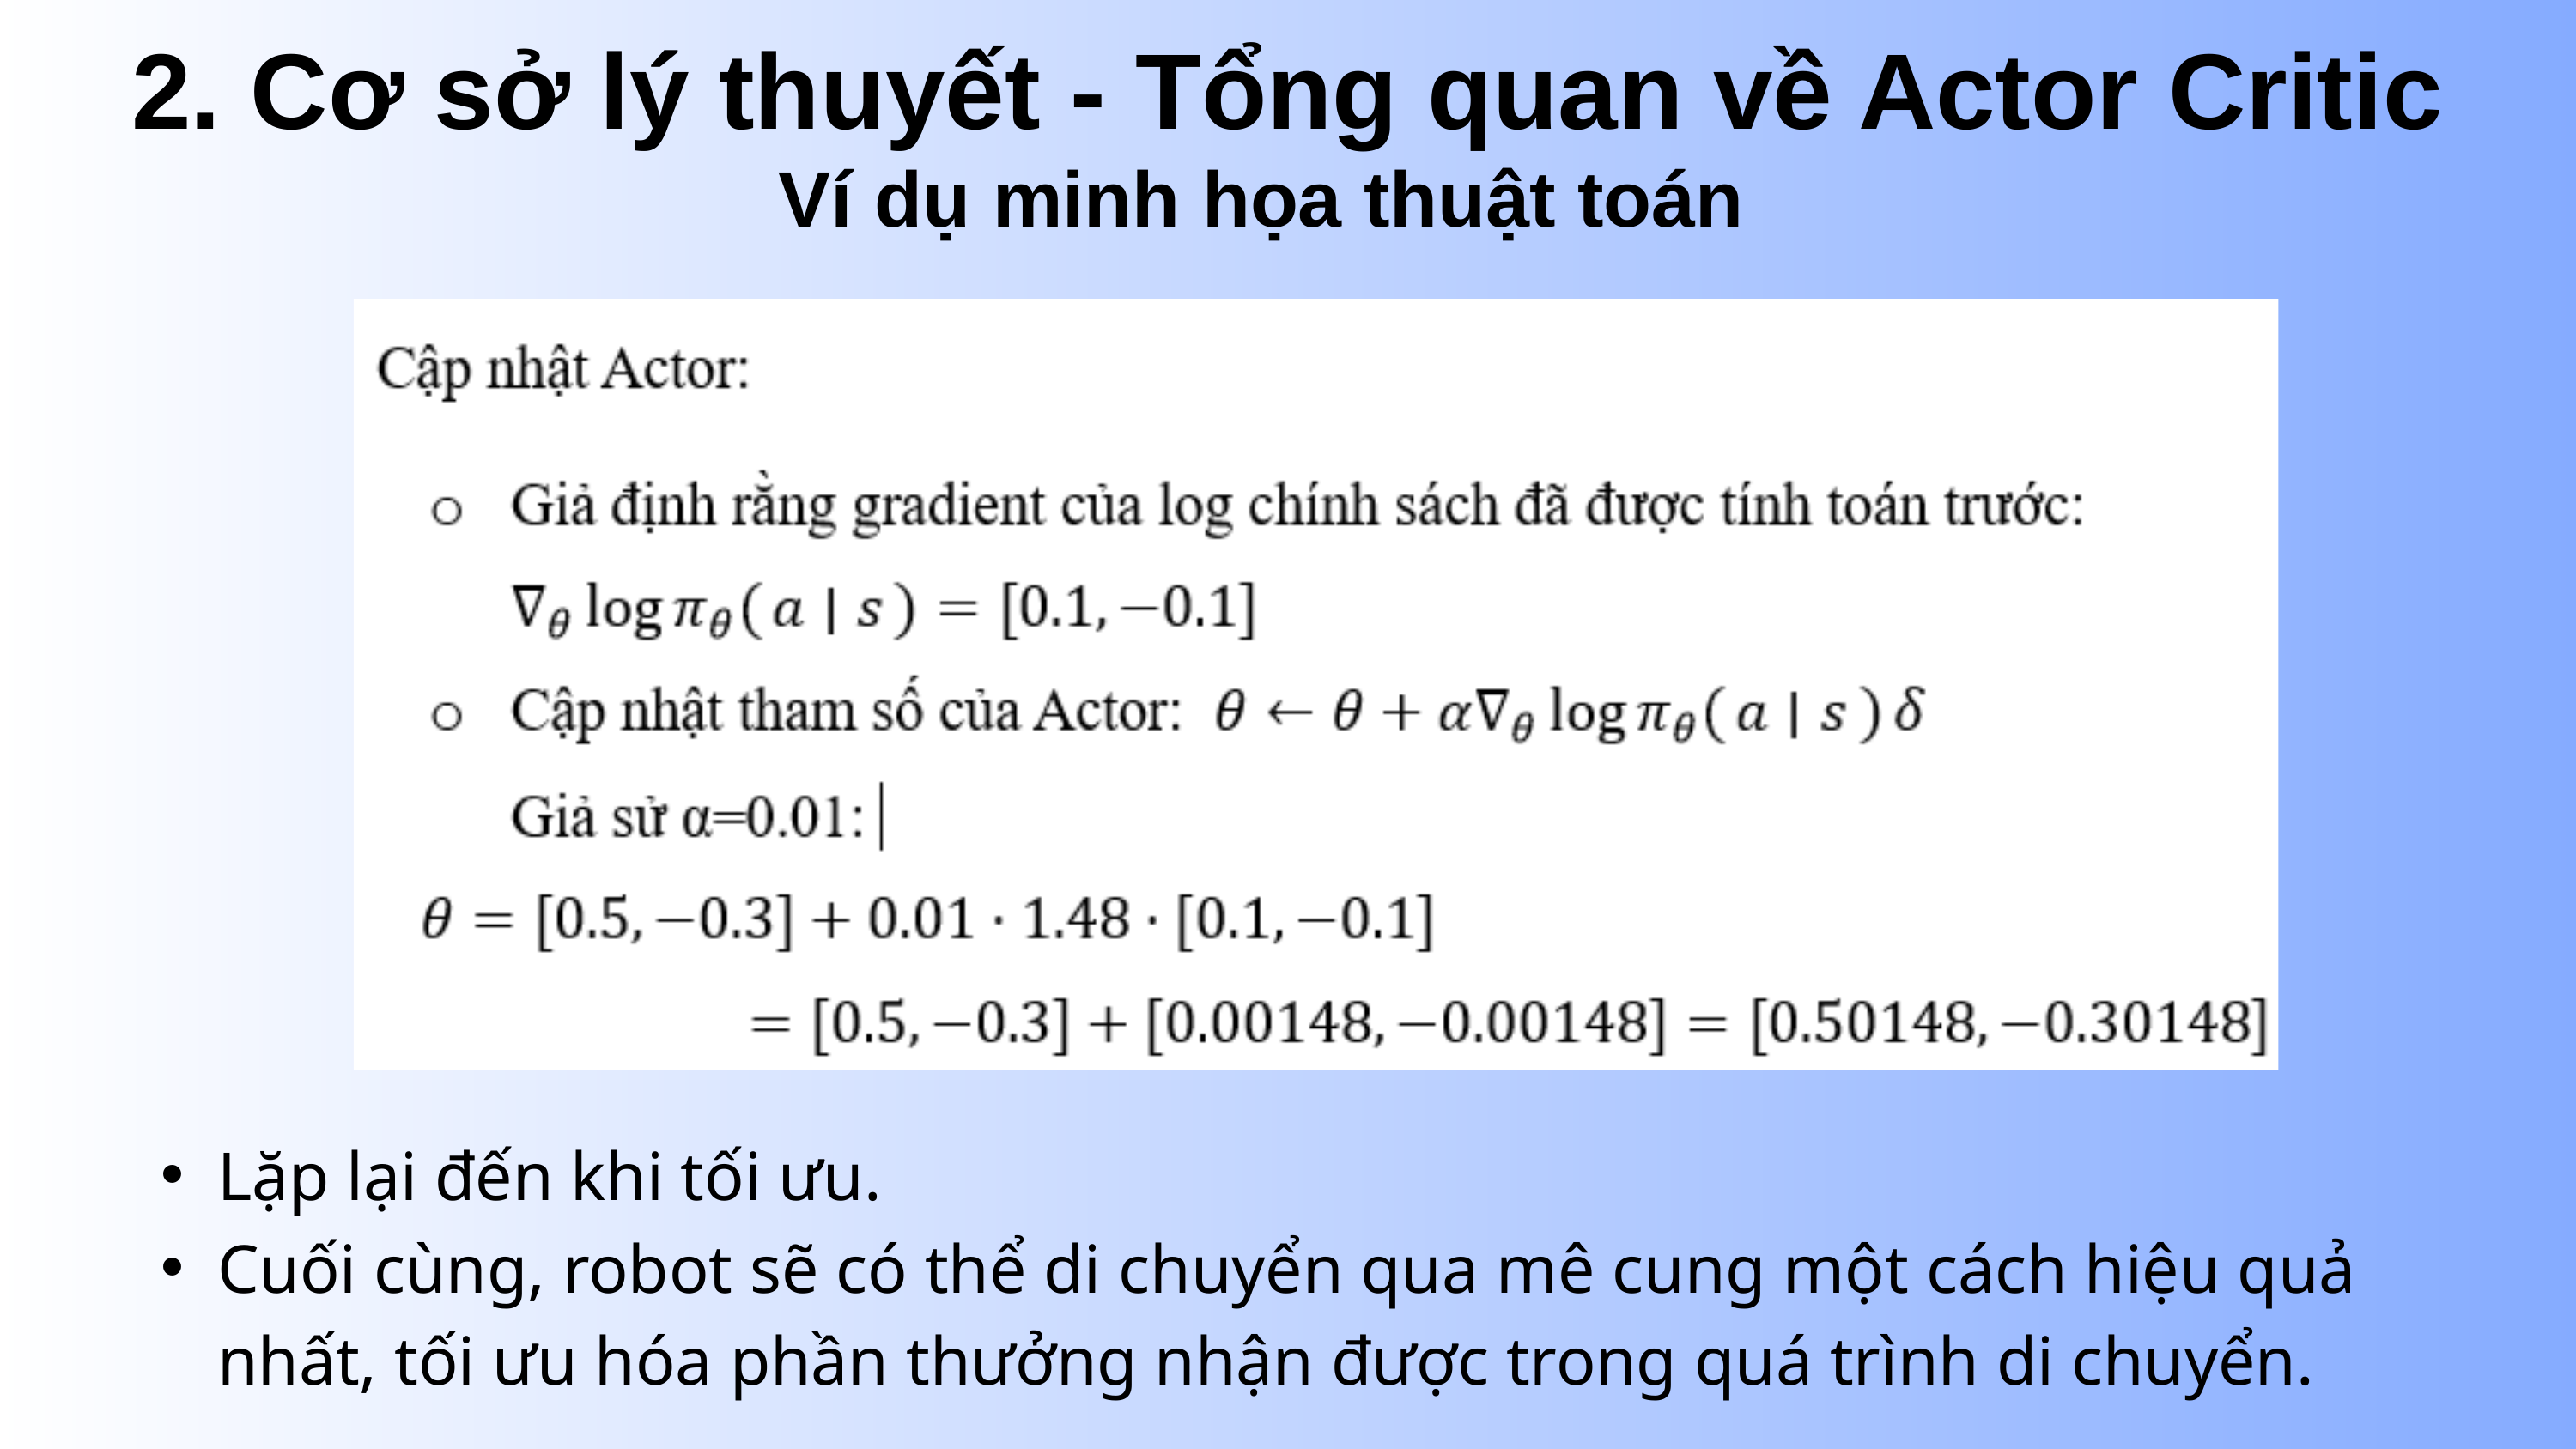

2. Cơ sở lý thuyết - Tổng quan về Actor Critic
Ví dụ minh họa thuật toán

Lặp lại đến khi tối ưu.
Cuối cùng, robot sẽ có thể di chuyển qua mê cung một cách hiệu quả nhất, tối ưu hóa phần thưởng nhận được trong quá trình di chuyển.